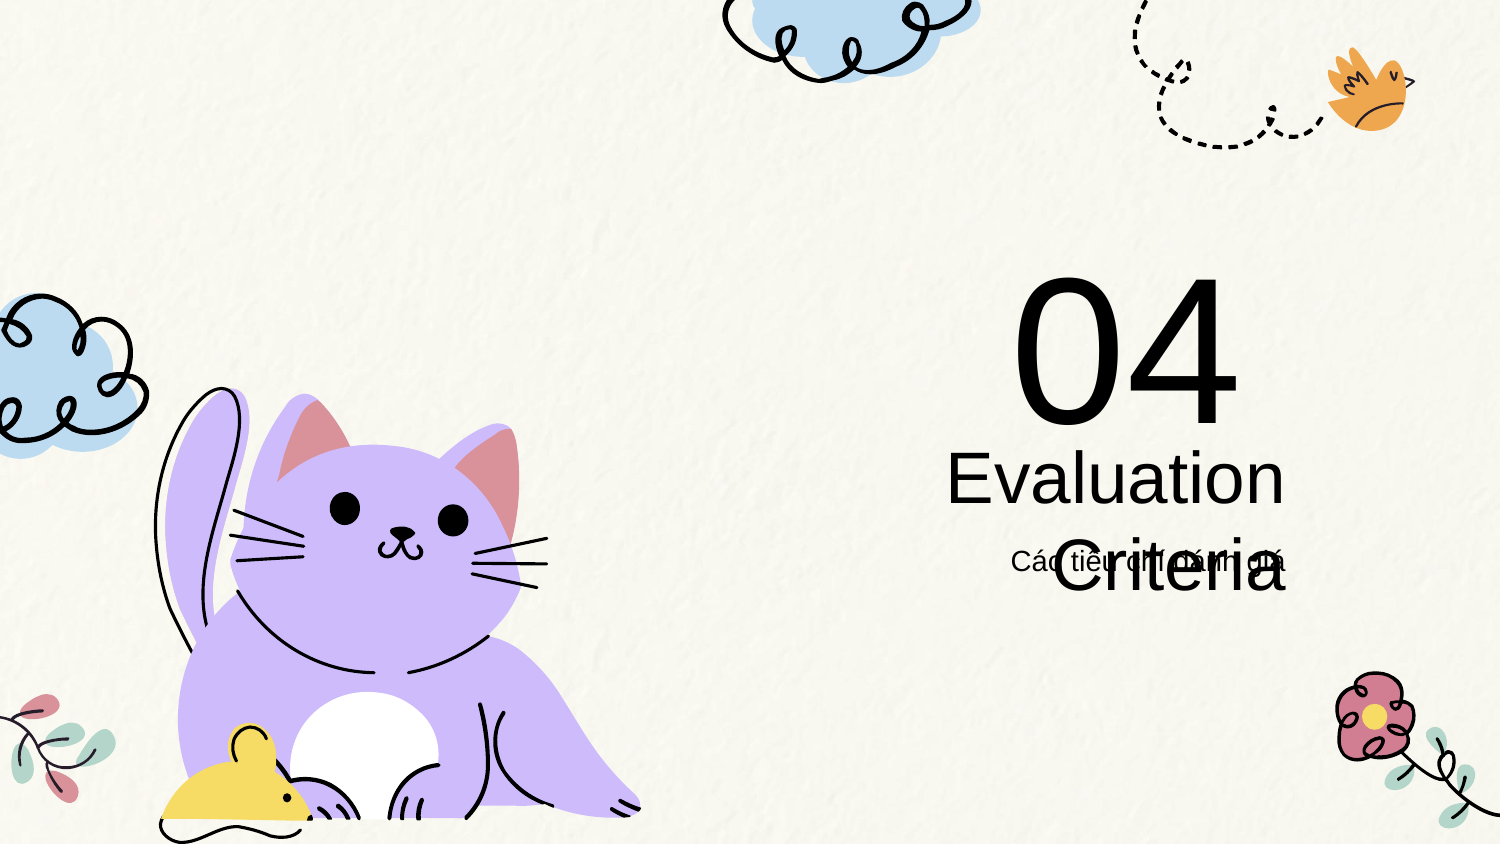

04

Evaluation Criteria
Các tiêu chí đánh giá